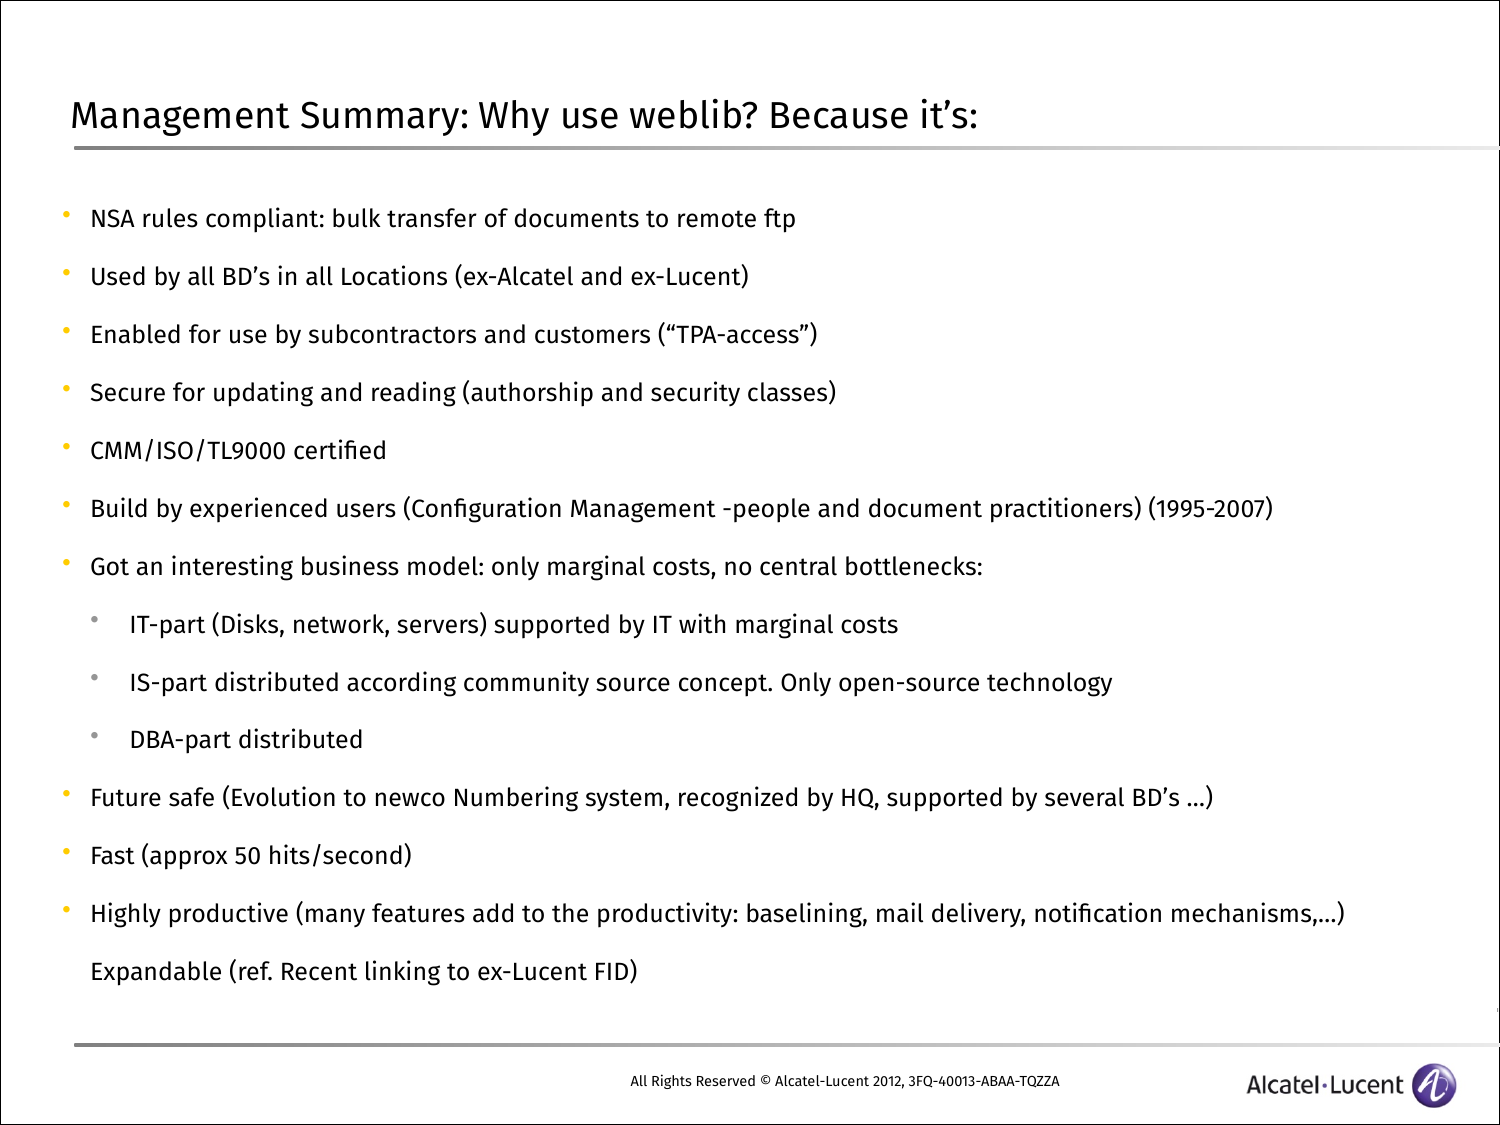

# Management Summary: Why use weblib? Because it’s:
NSA rules compliant: bulk transfer of documents to remote ftp
Used by all BD’s in all Locations (ex-Alcatel and ex-Lucent)
Enabled for use by subcontractors and customers (“TPA-access”)
Secure for updating and reading (authorship and security classes)
CMM/ISO/TL9000 certified
Build by experienced users (Configuration Management -people and document practitioners) (1995-2007)
Got an interesting business model: only marginal costs, no central bottlenecks:
IT-part (Disks, network, servers) supported by IT with marginal costs
IS-part distributed according community source concept. Only open-source technology
DBA-part distributed
Future safe (Evolution to newco Numbering system, recognized by HQ, supported by several BD’s …)
Fast (approx 50 hits/second)
Highly productive (many features add to the productivity: baselining, mail delivery, notification mechanisms,…)
Expandable (ref. Recent linking to ex-Lucent FID)